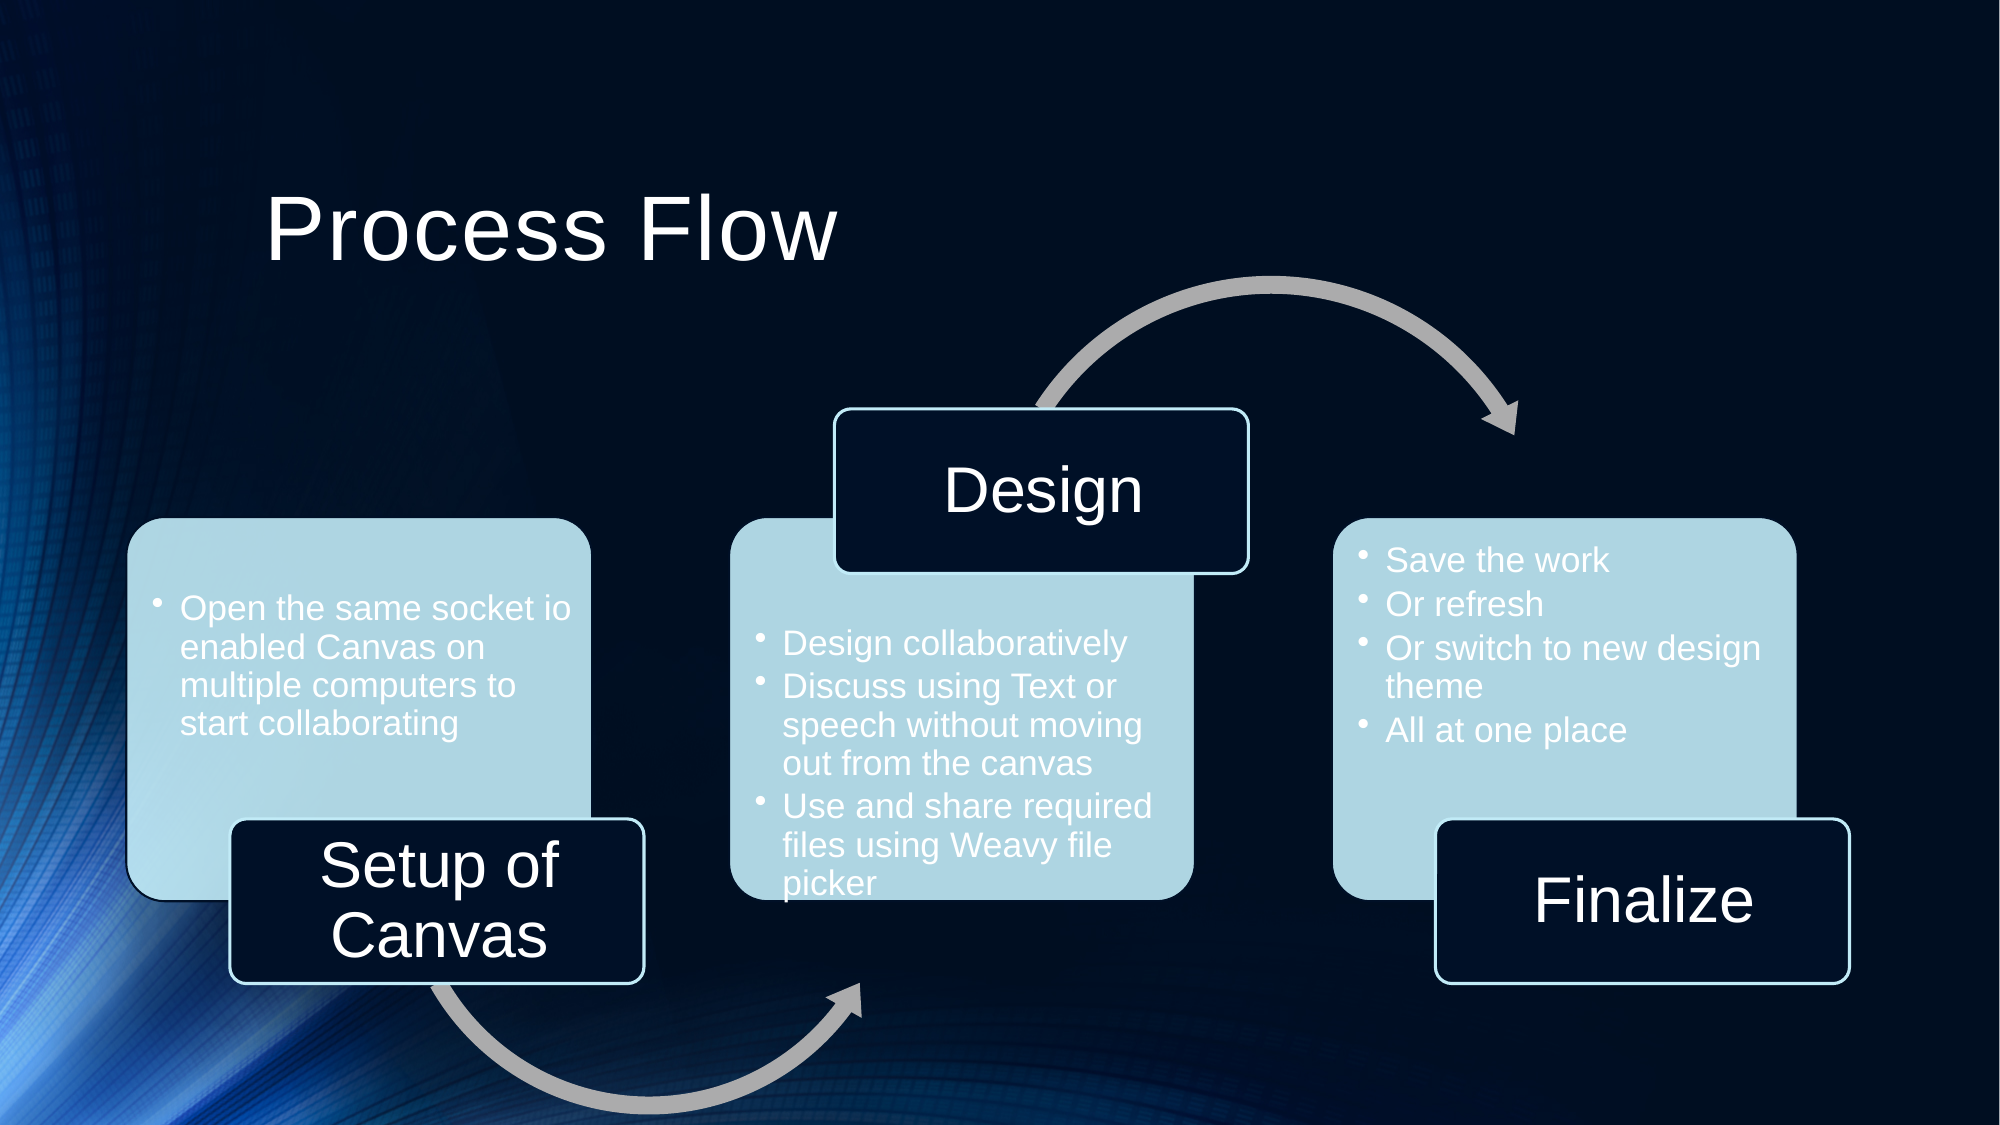

# Process Flow

Open the same socket io enabled Canvas on multiple computers to start collaborating
Setup of Canvas
Design collaboratively
Discuss using Text or speech without moving out from the canvas
Use and share required files using Weavy file picker
Design
Save the work
Or refresh
Or switch to new design theme
All at one place
Finalize